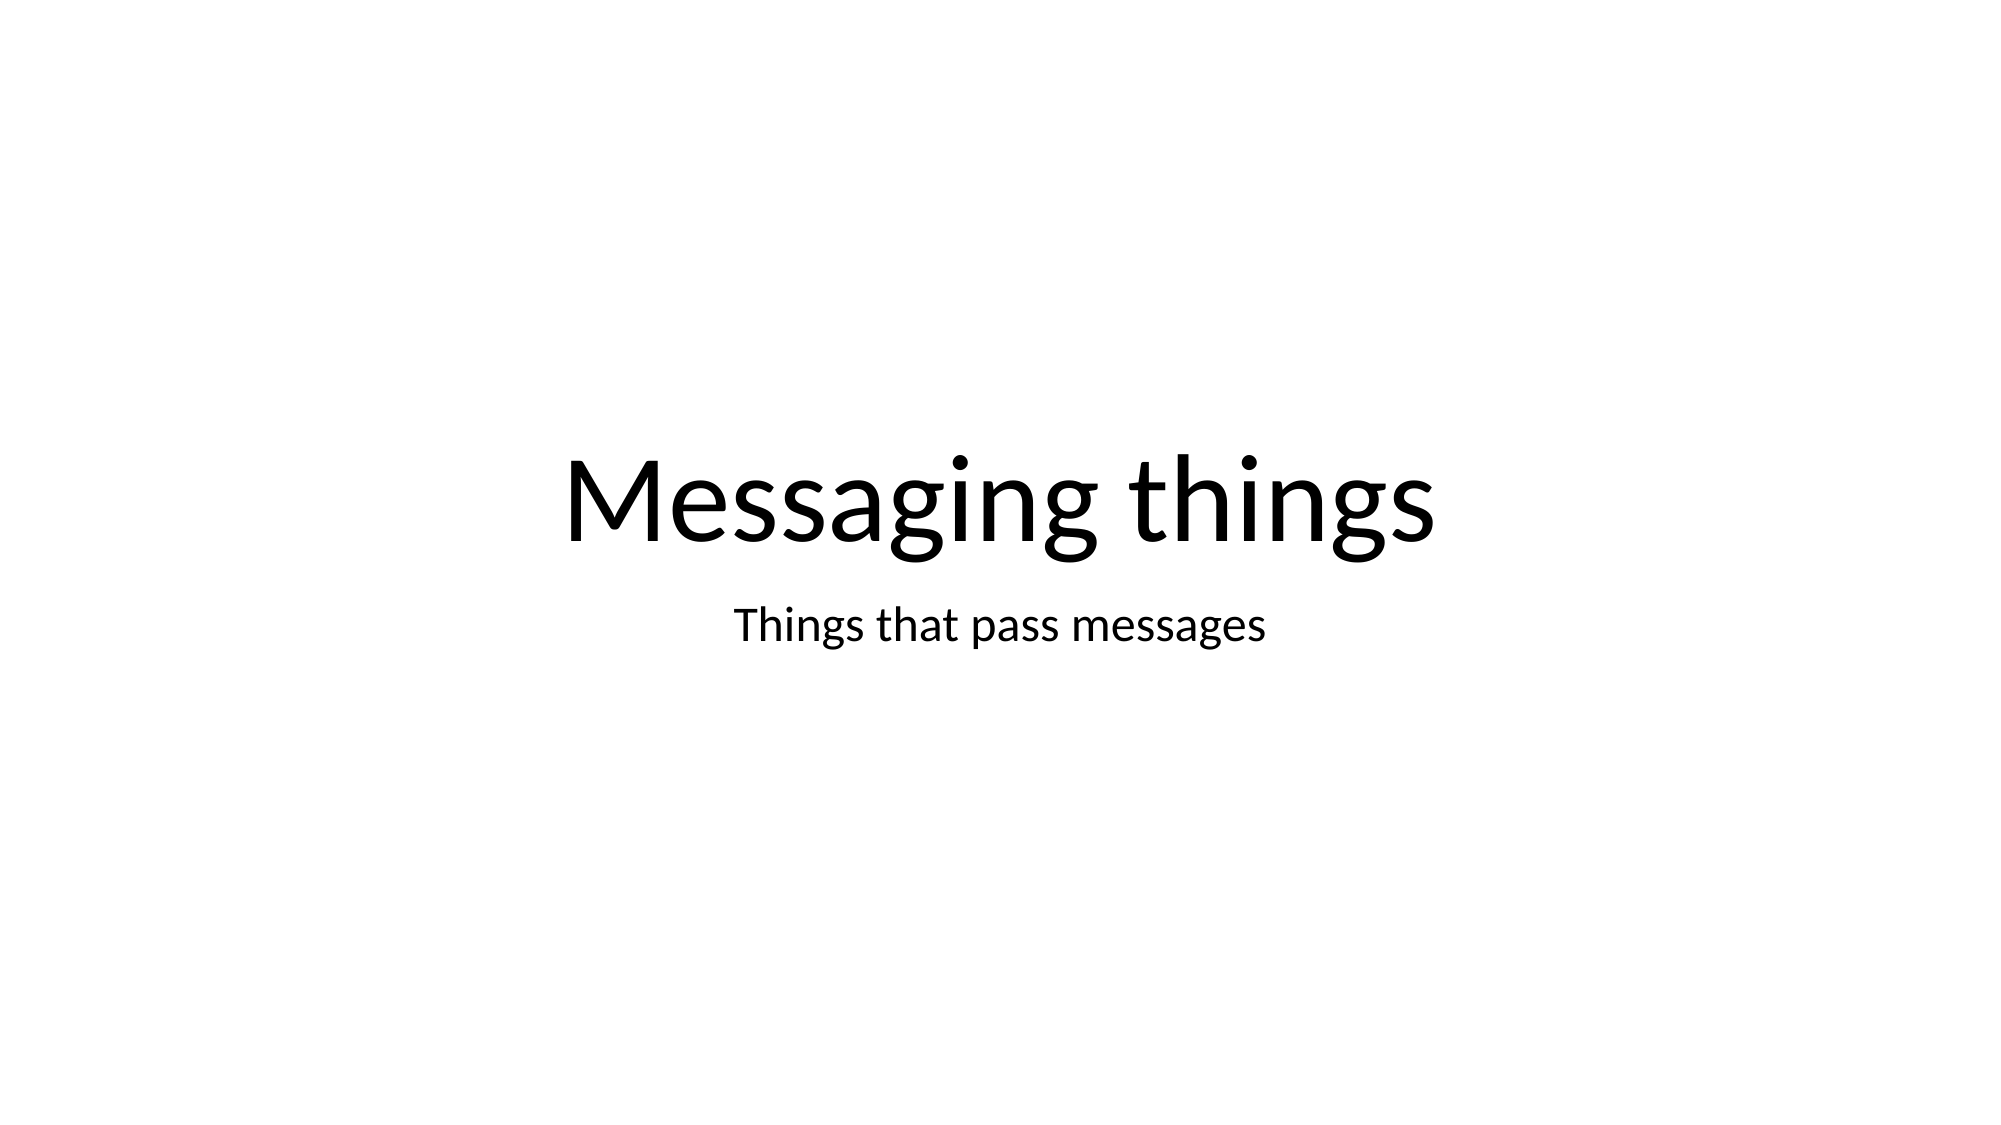

# Messaging things
Things that pass messages